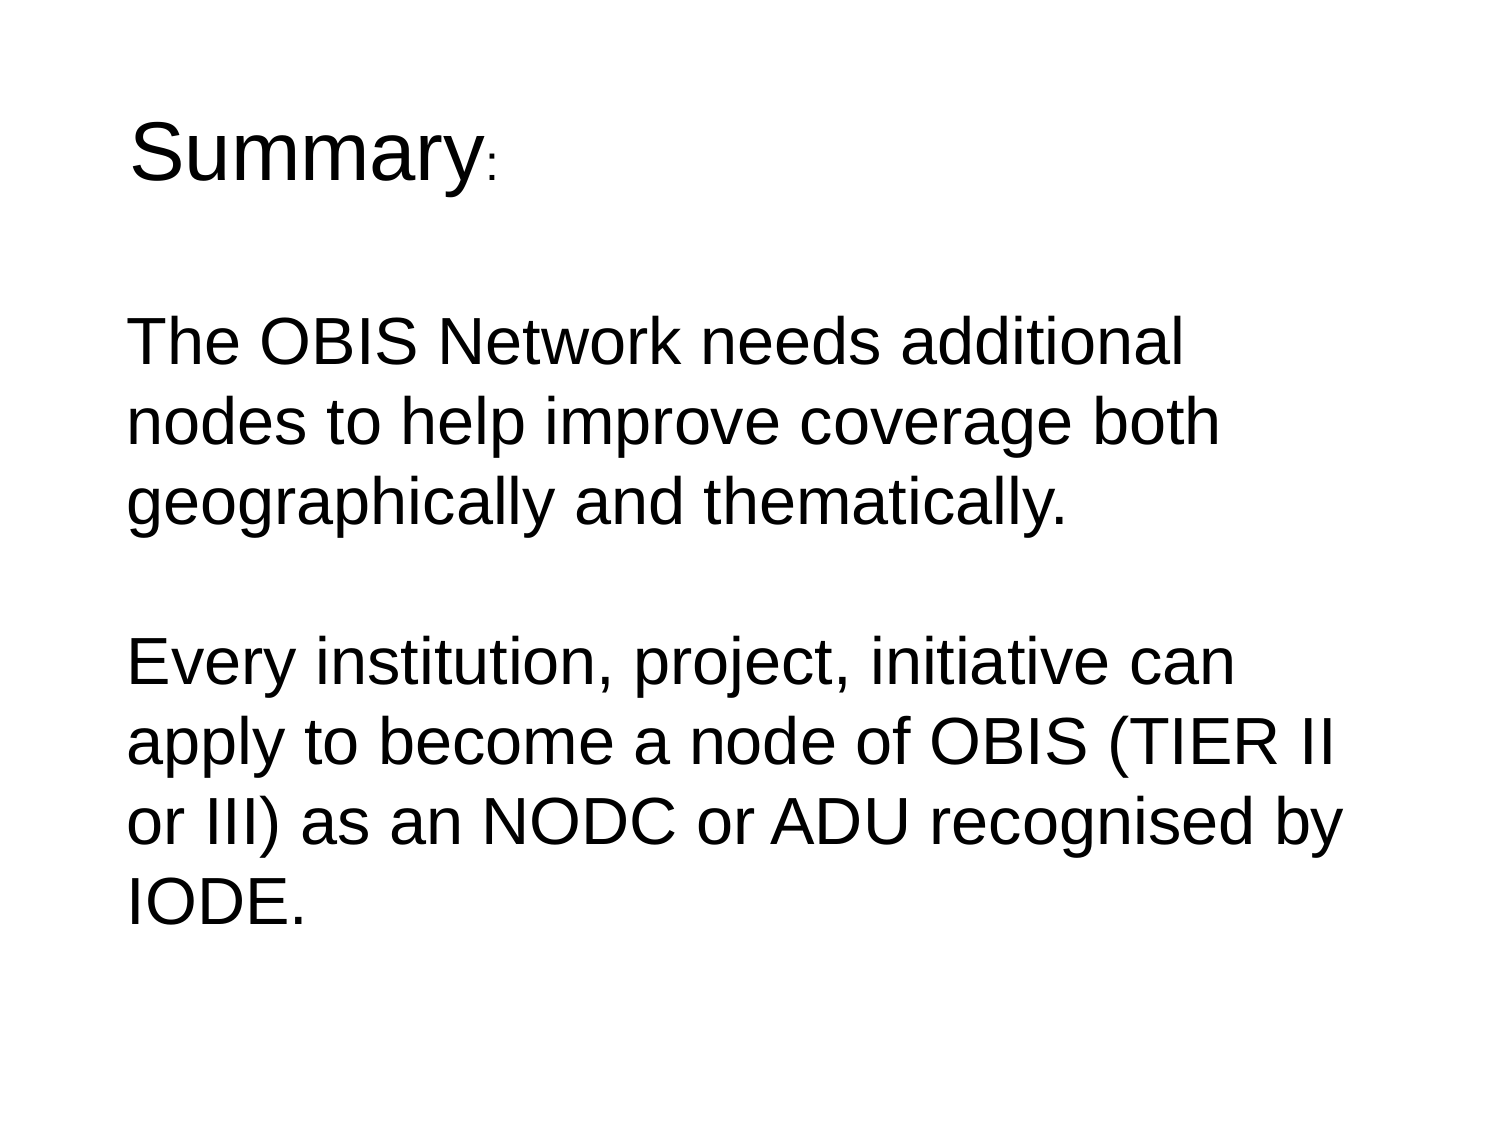

Summary:
The OBIS Network needs additional nodes to help improve coverage both geographically and thematically.

Every institution, project, initiative can apply to become a node of OBIS (TIER II or III) as an NODC or ADU recognised by IODE.